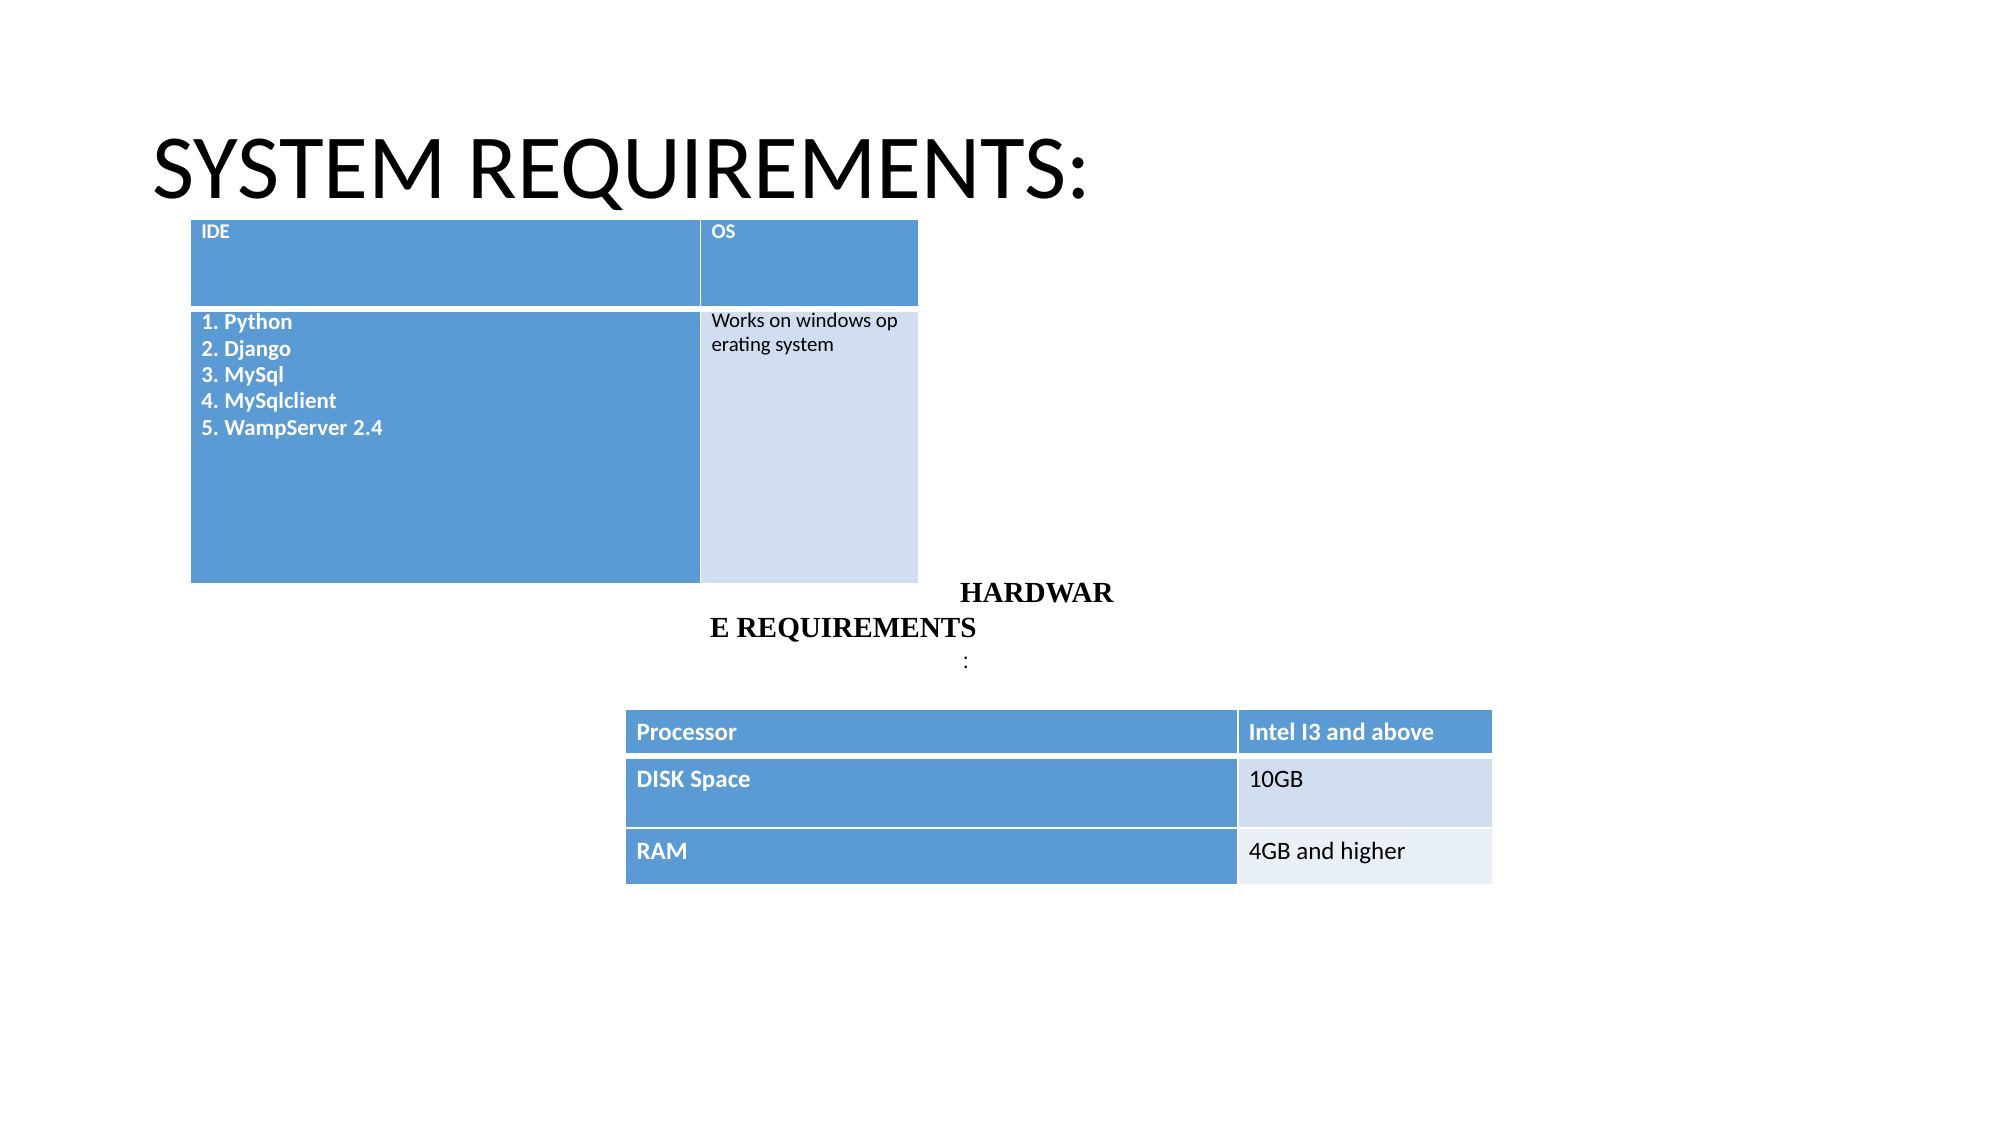

# SYSTEM REQUIREMENTS:
| IDE | OS |
| --- | --- |
| 1. Python 2. Django 3. MySql 4. MySqlclient 5. WampServer 2.4 | Works on windows operating system |

HARDWARE REQUIREMENTS
:
| Processor | Intel I3 and above |
| --- | --- |
| DISK Space | 10GB |
| RAM | 4GB and higher |